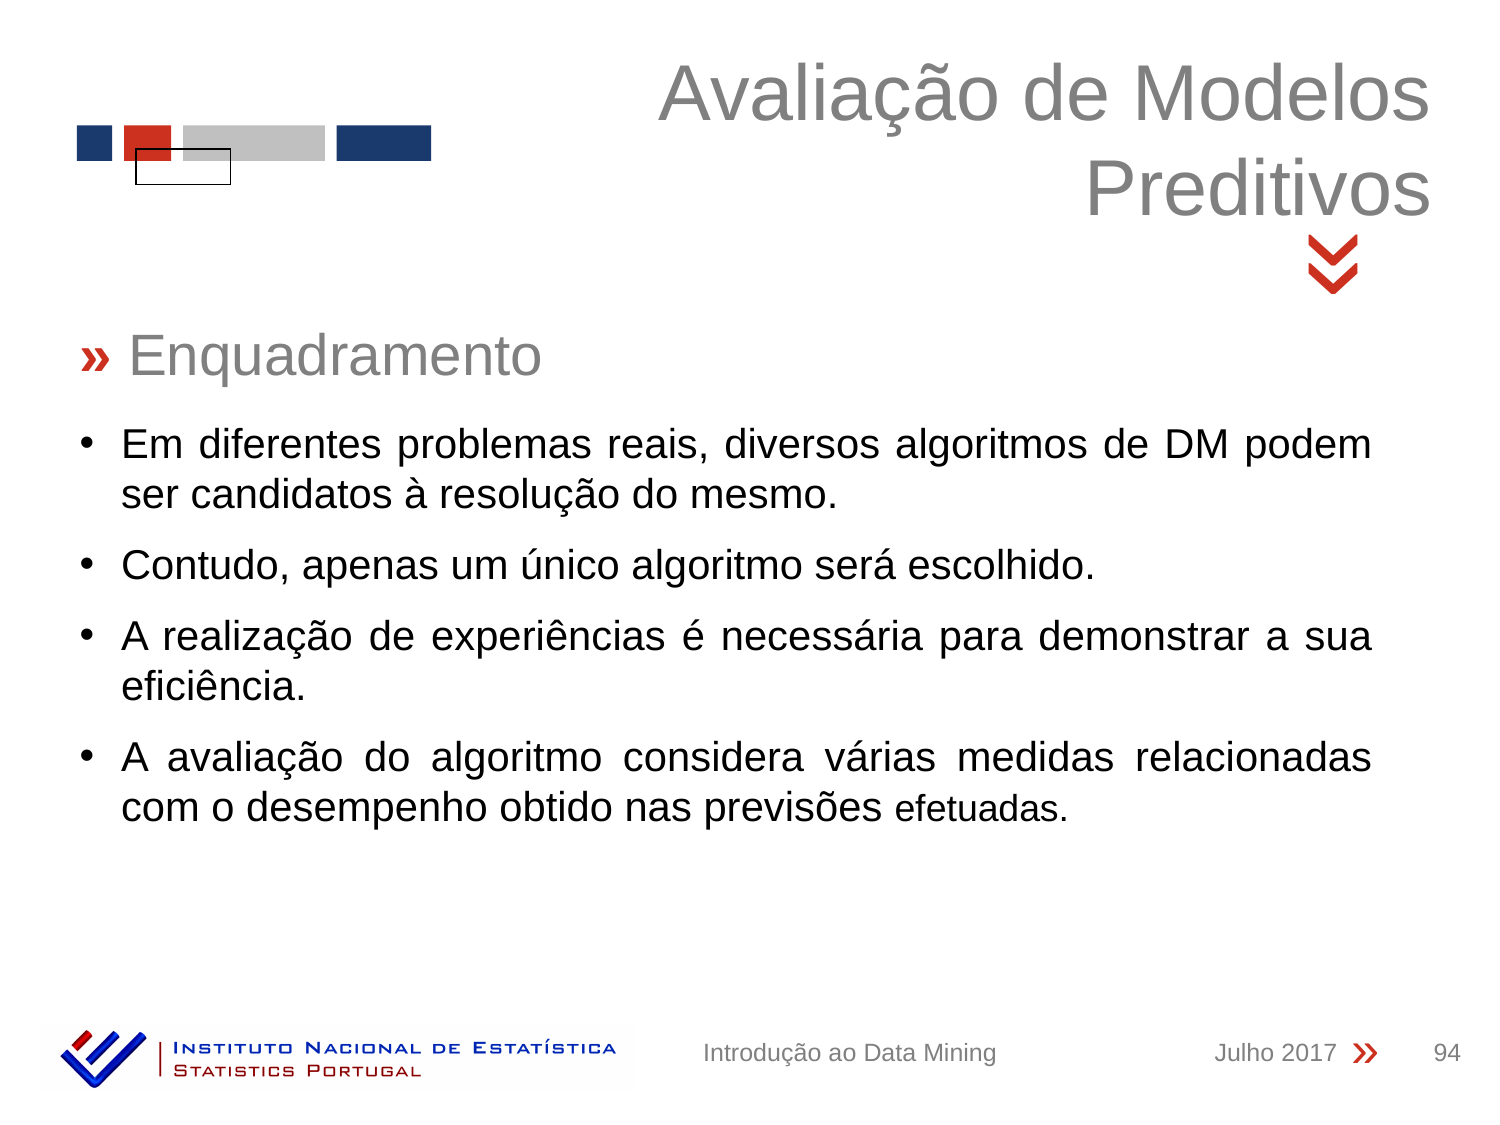

Avaliação de Modelos Preditivos
«
» Enquadramento
Em diferentes problemas reais, diversos algoritmos de DM podem ser candidatos à resolução do mesmo.
Contudo, apenas um único algoritmo será escolhido.
A realização de experiências é necessária para demonstrar a sua eficiência.
A avaliação do algoritmo considera várias medidas relacionadas com o desempenho obtido nas previsões efetuadas.
Introdução ao Data Mining
Julho 2017
94
«